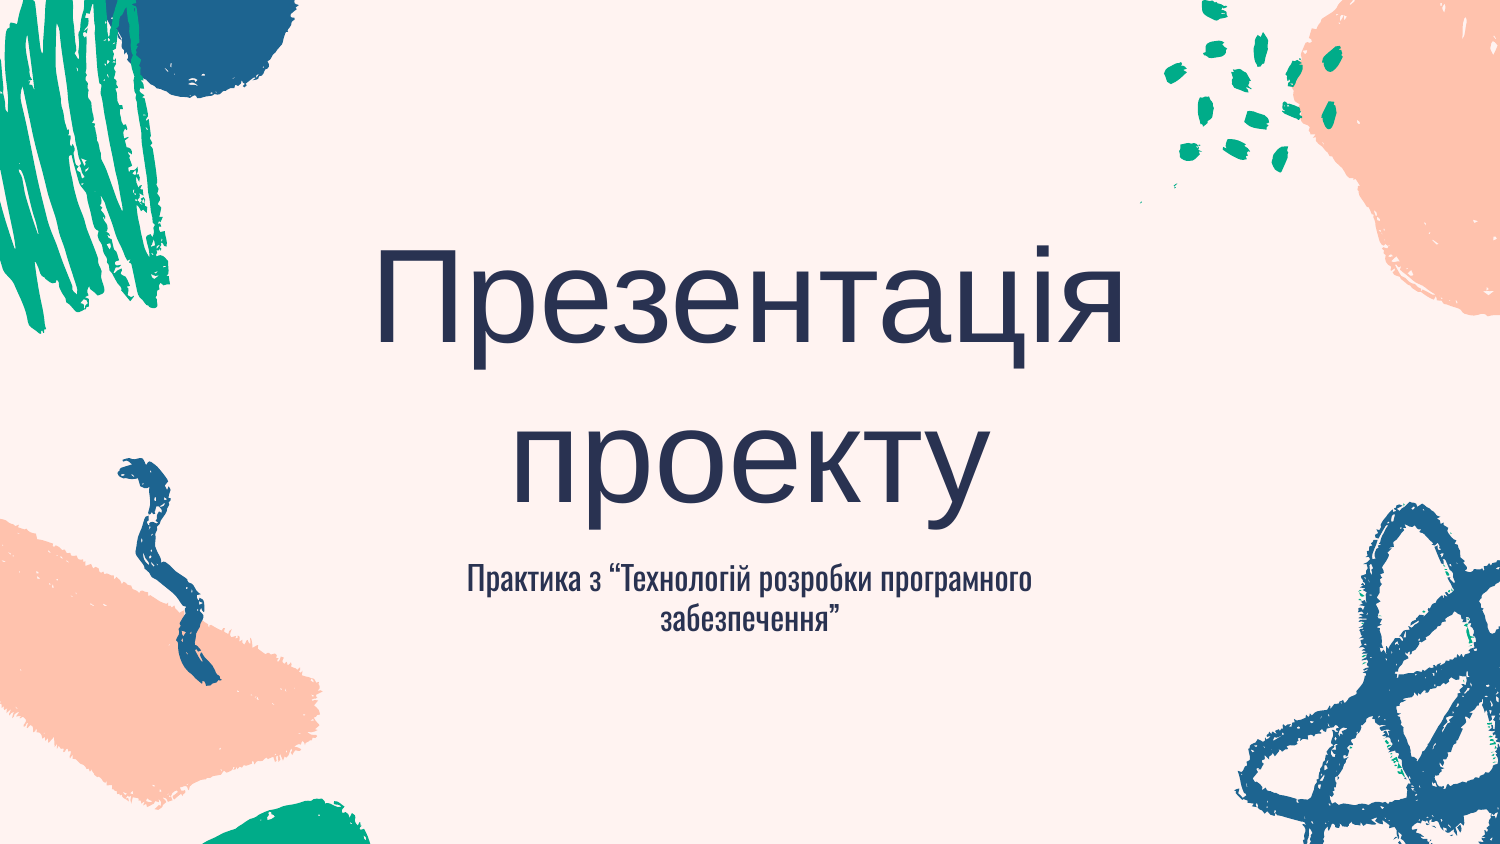

# Презентація проекту
Практика з “Технологій розробки програмного забезпечення”